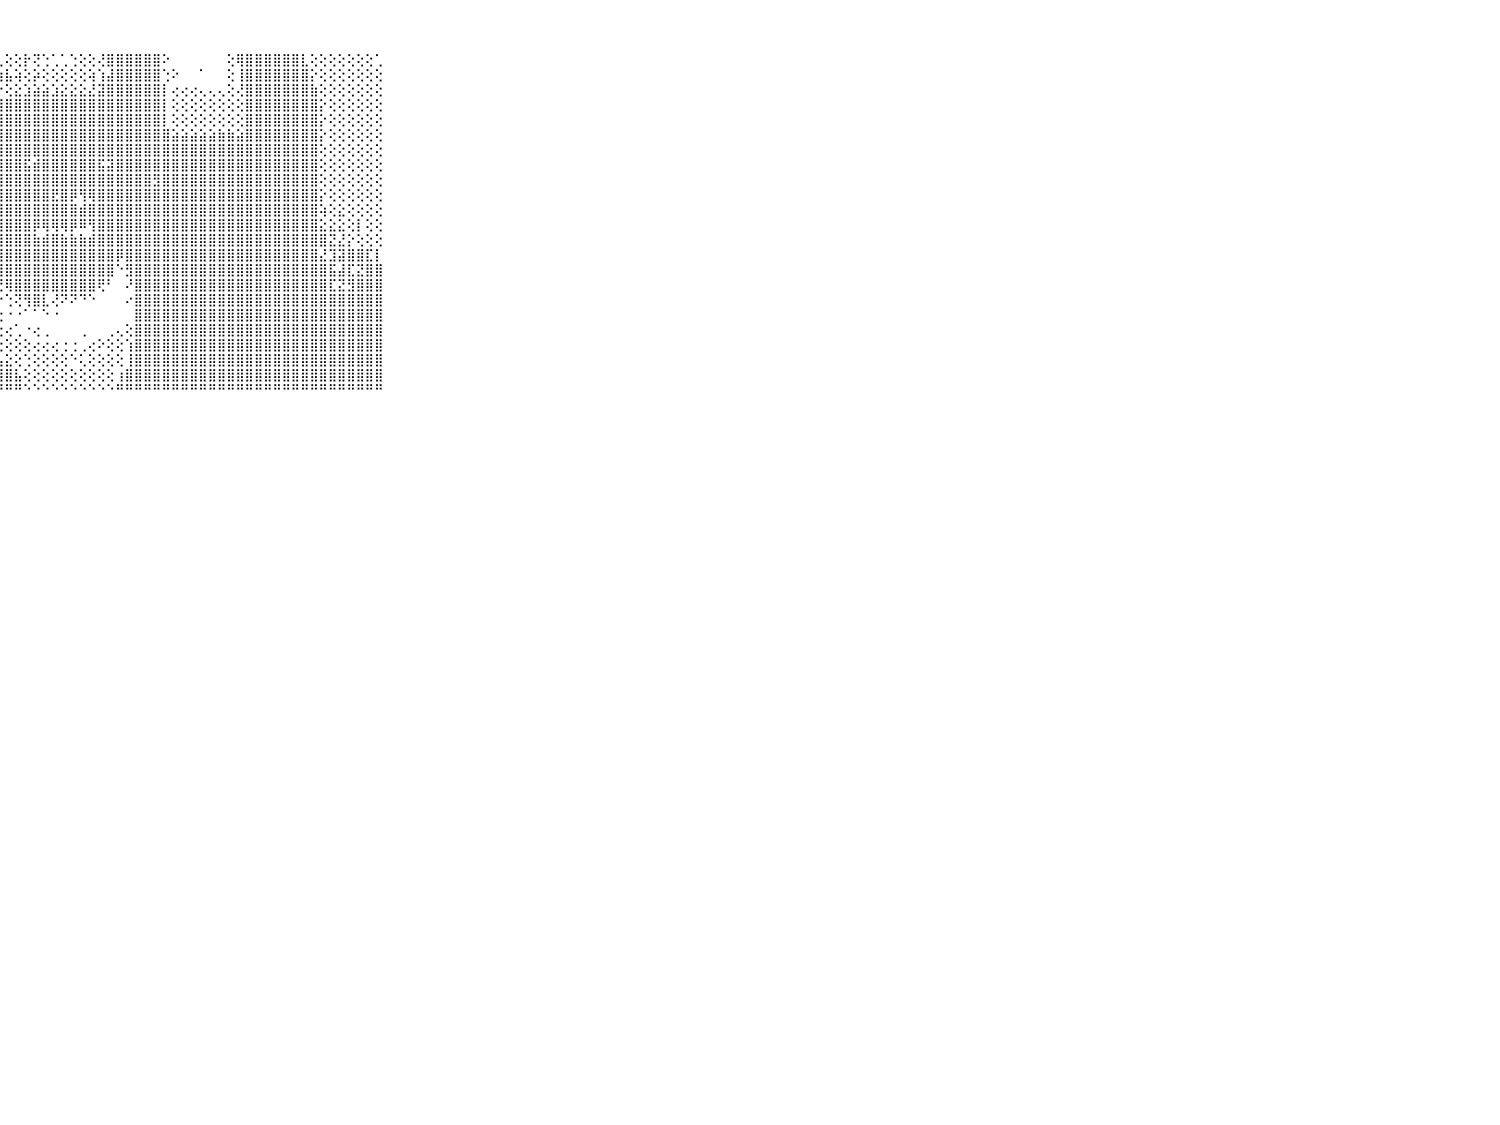

⠀⠀⠀⠀⠀⠀⠀⠀⠀⠀⠀⣿⣿⣿⣿⣿⣿⣿⣿⣿⣿⣿⣿⣿⣿⢟⢇⢅⢕⢕⡗⢝⢑⢁⢁⢑⢕⢕⢜⣿⣿⣿⣿⣿⣿⠕⠀⠀⠀⠀⠀⠀⢕⢿⣿⣿⣿⣿⣿⣿⣇⢕⢕⢕⢕⢕⢕⢕⢁⠀⠀⠀⠀⠀⠀⠀⠀⠀⠀⠀⠀
⠀⠀⠀⠀⠀⠀⠀⠀⠀⠀⠀⣿⣿⣿⣿⣿⣿⣿⣿⣿⣿⣿⣿⣿⢏⢕⢕⣱⣧⢵⢕⡵⢕⢕⢕⢕⢕⢵⢱⣼⣿⣿⣿⣿⣿⢑⠕⠀⠀⠁⠀⠀⢕⢸⣿⣿⣿⣿⣿⣿⣿⡕⢕⢕⢕⢕⢕⢕⢕⠀⠀⠀⠀⠀⠀⠀⠀⠀⠀⠀⠀
⠀⠀⠀⠀⠀⠀⠀⠀⠀⠀⠀⣿⣿⣿⣿⣿⣿⣿⣿⣿⣿⣿⣿⡇⢵⢎⢕⡕⢕⣕⣱⣵⣵⣱⣕⣕⣕⣜⣽⣿⣿⣿⣿⣿⣿⡇⢔⢔⢔⢄⢄⢄⢕⢜⣿⣿⣿⣿⣿⣿⣿⣷⢕⢕⢕⢕⢕⢕⢕⠀⠀⠀⠀⠀⠀⠀⠀⠀⠀⠀⠀
⠀⠀⠀⠀⠀⠀⠀⠀⠀⠀⠀⣿⣿⣿⣿⣿⣿⣿⣿⣿⣿⣿⣿⡇⢕⢜⢽⣿⣿⣿⣿⣿⣿⣿⣿⣿⣿⣿⣿⣿⣿⣿⣿⣿⣿⡇⢕⢕⢕⢕⢕⢕⢕⢕⣿⣿⣿⣿⣿⣿⣿⣿⡕⢕⢕⢕⢕⢕⢕⠀⠀⠀⠀⠀⠀⠀⠀⠀⠀⠀⠀
⠀⠀⠀⠀⠀⠀⠀⠀⠀⠀⠀⣿⣿⣿⣿⣿⣿⣿⣿⣿⣿⣿⣿⡇⢕⢕⣿⣿⣿⣿⣿⣿⣿⣿⣿⣿⣿⣿⣿⣿⣿⣿⣿⣿⣿⡇⢕⢕⢕⢕⢕⢕⢕⢕⣿⣿⣿⣿⣿⣿⣿⣿⡕⢕⢕⢕⢕⢕⢕⠀⠀⠀⠀⠀⠀⠀⠀⠀⠀⠀⠀
⠀⠀⠀⠀⠀⠀⠀⠀⠀⠀⠀⣿⣿⣿⣿⣿⣿⣿⣿⣿⣿⣿⣿⡇⢕⢸⣿⣿⣿⣿⣿⣿⣿⣿⣿⣿⣿⣿⣿⣿⣿⣿⣿⣿⣿⣿⣵⣵⣵⣵⣵⣷⣷⣵⣿⣿⣿⣿⣿⣿⣿⣿⡕⢕⢕⢕⢕⢕⢕⠀⠀⠀⠀⠀⠀⠀⠀⠀⠀⠀⠀
⠀⠀⠀⠀⠀⠀⠀⠀⠀⠀⠀⣿⣿⣿⣿⣿⣿⣿⣿⣿⣿⣿⣿⣧⢕⢸⣿⣿⣿⣿⣿⣿⣿⣿⣿⣿⣿⣿⣿⣿⣿⣿⣿⣿⣿⣿⣿⣿⣿⣿⣿⣿⣿⣿⣿⣿⣿⣿⣿⣿⣿⣿⢕⢕⢕⢕⢕⢕⢕⠀⠀⠀⠀⠀⠀⠀⠀⠀⠀⠀⠀
⠀⠀⠀⠀⠀⠀⠀⠀⠀⠀⠀⣿⣿⣿⣿⣿⣿⣿⣿⣿⣿⣿⣿⣿⡕⢸⣿⣿⣿⣿⣯⣾⣿⣿⣿⣿⣿⣿⣯⣽⣿⣿⣿⣿⣿⣿⣿⣿⣿⣿⣿⣿⣿⣿⣿⣿⣿⣿⣿⣿⣿⣿⢕⢕⢕⢕⢕⢕⢕⠀⠀⠀⠀⠀⠀⠀⠀⠀⠀⠀⠀
⠀⠀⠀⠀⠀⠀⠀⠀⠀⠀⠀⣿⣿⣿⣿⣿⣿⣿⣿⣿⣿⣿⣿⣿⣷⣾⣿⣿⣿⣿⣿⣿⣿⣿⣿⣿⣿⣿⣿⣿⣿⣿⣿⣿⣻⣿⣿⣿⣿⣿⣿⣿⣿⣿⣿⣿⣿⣿⣿⣿⣿⣿⢕⢕⢕⢕⢕⢕⢕⠀⠀⠀⠀⠀⠀⠀⠀⠀⠀⠀⠀
⠀⠀⠀⠀⠀⠀⠀⠀⠀⠀⠀⣿⣿⣿⣿⣿⣿⣿⣿⣿⣿⣿⣿⣿⣿⣿⣿⣿⣿⣿⣿⣿⣿⣟⣿⡿⢻⢿⣿⣿⣿⣿⣿⣿⣿⣿⣿⣿⣿⣿⣿⣿⣿⣿⣿⣿⣿⣿⣿⣿⣿⣿⡕⢕⢕⢕⢕⢕⢕⠀⠀⠀⠀⠀⠀⠀⠀⠀⠀⠀⠀
⠀⠀⠀⠀⠀⠀⠀⠀⠀⠀⠀⣿⣿⣿⣿⣿⣿⣿⣿⣿⣿⣿⣿⣿⣿⣿⣿⣿⣿⣿⣿⣿⣿⣿⣿⣿⣾⣿⣿⣿⣿⣿⣿⣿⣿⣿⣿⣿⣿⣿⣿⣿⣿⣿⣿⣿⣿⣿⣿⣿⣿⣿⢵⢕⣕⢕⢕⢕⢕⠀⠀⠀⠀⠀⠀⠀⠀⠀⠀⠀⠀
⠀⠀⠀⠀⠀⠀⠀⠀⠀⠀⠀⣿⣿⣿⣿⣿⣿⣿⣿⣿⣿⣿⣿⣿⣿⣿⣿⣿⣿⣿⣿⡿⢿⢿⢿⡿⠿⢻⣿⣿⣿⣿⣿⣿⣿⣿⣿⣿⣿⣿⣿⣿⣿⣿⣿⣿⣿⣿⣿⣿⣿⣿⣕⣕⣕⢕⡇⢕⢕⠀⠀⠀⠀⠀⠀⠀⠀⠀⠀⠀⠀
⠀⠀⠀⠀⠀⠀⠀⠀⠀⠀⠀⣿⣿⣿⣿⣿⣿⣿⣿⣿⣿⣿⣿⣿⣿⣿⣿⣿⣿⣿⣿⣷⣾⣿⣷⣷⣷⣾⣿⣿⣿⣿⣿⣿⣿⣿⣿⣿⣿⣿⣿⣿⣿⣿⣿⣿⣿⣿⣿⣿⣿⣿⣿⣝⣜⡕⢕⢕⢕⠀⠀⠀⠀⠀⠀⠀⠀⠀⠀⠀⠀
⠀⠀⠀⠀⠀⠀⠀⠀⠀⠀⠀⣿⣿⣿⣿⣿⣿⣿⣿⣿⣿⣿⣿⣿⣿⣿⢿⣿⣿⣿⣿⣿⣿⣿⣿⣿⣿⣿⣿⣿⡿⣿⣿⣿⣿⣿⣿⣿⣿⣿⣿⣿⣿⣿⣿⣿⣿⣿⣿⣿⣿⣿⣜⣹⣽⣿⣿⣏⡇⠀⠀⠀⠀⠀⠀⠀⠀⠀⠀⠀⠀
⠀⠀⠀⠀⠀⠀⠀⠀⠀⠀⠀⣿⣿⣿⣿⣿⣿⣿⣿⣿⣿⣿⣿⣿⣿⢕⢕⣿⣿⣿⣿⣿⣿⣿⣿⣿⣿⣿⣿⣿⠑⣻⣿⣿⣿⣿⣿⣿⣿⣿⣿⣿⣿⣿⣿⣿⣿⣿⣿⣿⣿⣿⣿⣯⣼⣏⣝⣿⣿⠀⠀⠀⠀⠀⠀⠀⠀⠀⠀⠀⠀
⠀⠀⠀⠀⠀⠀⠀⠀⠀⠀⠀⣿⣿⣿⣿⣿⣿⣿⣿⣿⣿⣿⣿⣿⣿⢕⢕⢝⢿⣿⣿⣿⣿⣿⣿⣿⣿⣿⢟⠃⠀⠜⣿⣿⣿⣿⣿⣿⣿⣿⣿⣿⣿⣿⣿⣿⣿⣿⣿⣿⣿⣿⣿⣏⣝⣻⣿⣿⣿⠀⠀⠀⠀⠀⠀⠀⠀⠀⠀⠀⠀
⠀⠀⠀⠀⠀⠀⠀⠀⠀⠀⠀⣿⣿⣿⣿⣿⣿⣿⣿⣿⣿⣿⣿⣿⣿⠑⢅⠕⢑⢝⢻⣿⣇⢜⠝⠝⠙⠑⠀⠀⠀⠔⣿⣿⣿⣿⣿⣿⣿⣿⣿⣿⣿⣿⣿⣿⣿⣿⣿⣿⣿⣿⣿⣿⣿⣿⣿⣿⣿⠀⠀⠀⠀⠀⠀⠀⠀⠀⠀⠀⠀
⠀⠀⠀⠀⠀⠀⠀⠀⠀⠀⠀⣿⣿⣿⣿⣿⣿⣿⣿⣿⣿⣿⣿⣿⣟⢀⢑⢕⠐⠐⠁⠁⠑⠐⠀⠀⠀⠀⠀⠀⠀⠀⣿⣿⣿⣿⣿⣿⣿⣿⣿⣿⣿⣿⣿⣿⣿⣿⣿⣿⣿⣿⣿⣿⣿⣿⣿⣿⣿⠀⠀⠀⠀⠀⠀⠀⠀⠀⠀⠀⠀
⠀⠀⠀⠀⠀⠀⠀⠀⠀⠀⠀⣿⣿⣿⣿⣿⣿⣿⣿⣿⣿⣿⣿⣿⣿⣇⢕⢕⢔⢁⠐⢔⢀⠀⠀⠀⢀⠀⠀⢀⢄⢕⣿⣿⣿⣿⣿⣿⣿⣿⣿⣿⣿⣿⣿⣿⣿⣿⣿⣿⣿⣿⣿⣿⣿⣿⣿⣿⣿⠀⠀⠀⠀⠀⠀⠀⠀⠀⠀⠀⠀
⠀⠀⠀⠀⠀⠀⠀⠀⠀⠀⠀⣿⣿⣿⣿⣿⣿⣿⣿⣿⣿⣿⣿⣿⣿⣿⡕⢕⢕⢕⢕⢔⢔⢔⢐⢐⢀⢔⠕⢕⢕⢱⣿⣿⣿⣿⣿⣿⣿⣿⣿⣿⣿⣿⣿⣿⣿⣿⣿⣿⣿⣿⣿⣿⣿⣿⣿⣿⣿⠀⠀⠀⠀⠀⠀⠀⠀⠀⠀⠀⠀
⠀⠀⠀⠀⠀⠀⠀⠀⠀⠀⠀⣿⣿⣿⣿⣿⣿⣿⣿⣿⣿⣿⣿⣿⣿⣿⣿⣧⣕⢕⢑⢕⢕⢕⢕⠑⢅⢕⢕⢕⢕⢸⣿⣿⣿⣿⣿⣿⣿⣿⣿⣿⣿⣿⣿⣿⣿⣿⣿⣿⣿⣿⣿⣿⣿⣿⣿⣿⣿⠀⠀⠀⠀⠀⠀⠀⠀⠀⠀⠀⠀
⠀⠀⠀⠀⠀⠀⠀⠀⠀⠀⠀⣿⣿⣿⣿⣿⣿⣿⣿⣿⣿⣿⣿⣿⣿⣿⣿⣿⣿⣧⢕⢕⢕⢕⢕⢕⢕⢕⢕⢕⢰⣿⣿⣿⣿⣿⣿⣿⣿⣿⣿⣿⣿⣿⣿⣿⣿⣿⣿⣿⣿⣿⣿⣿⣿⣿⣿⣿⣿⠀⠀⠀⠀⠀⠀⠀⠀⠀⠀⠀⠀
⠀⠀⠀⠀⠀⠀⠀⠀⠀⠀⠀⠛⠛⠛⠛⠛⠛⠛⠛⠛⠛⠛⠛⠛⠛⠛⠛⠛⠛⠛⠑⠑⠑⠑⠑⠑⠑⠑⠑⠑⠛⠛⠛⠛⠛⠛⠛⠛⠛⠛⠛⠛⠛⠛⠛⠛⠛⠛⠛⠛⠛⠛⠛⠛⠛⠛⠛⠛⠛⠀⠀⠀⠀⠀⠀⠀⠀⠀⠀⠀⠀